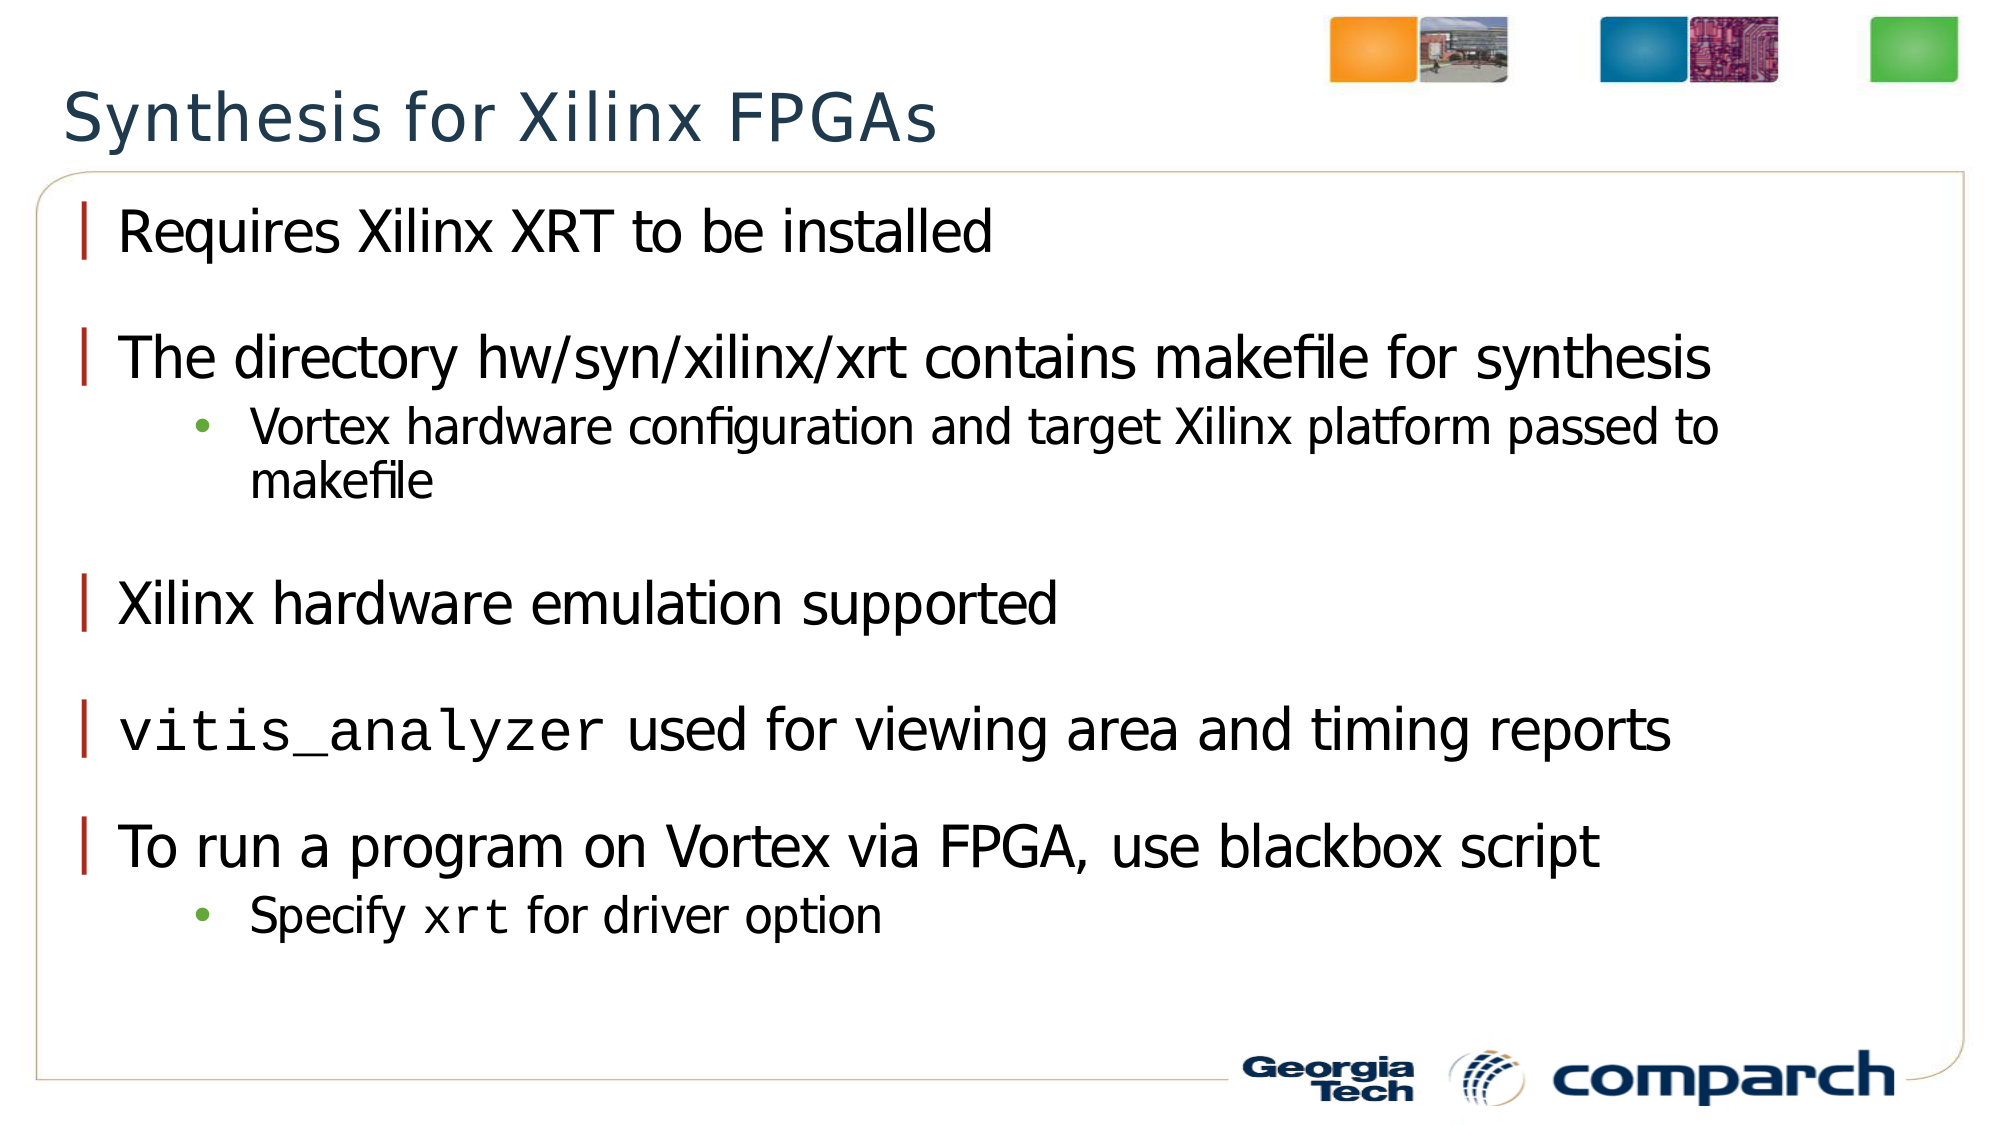

Synthesis for Xilinx FPGAs

Requires Xilinx XRT to be installed

The directory hw/syn/xilinx/xrt contains makefile for synthesis
Vortex hardware configuration and target Xilinx platform passed to makefile

Xilinx hardware emulation supported

vitis_analyzer used for viewing area and timing reports

To run a program on Vortex via FPGA, use blackbox script
Specify xrt for driver option